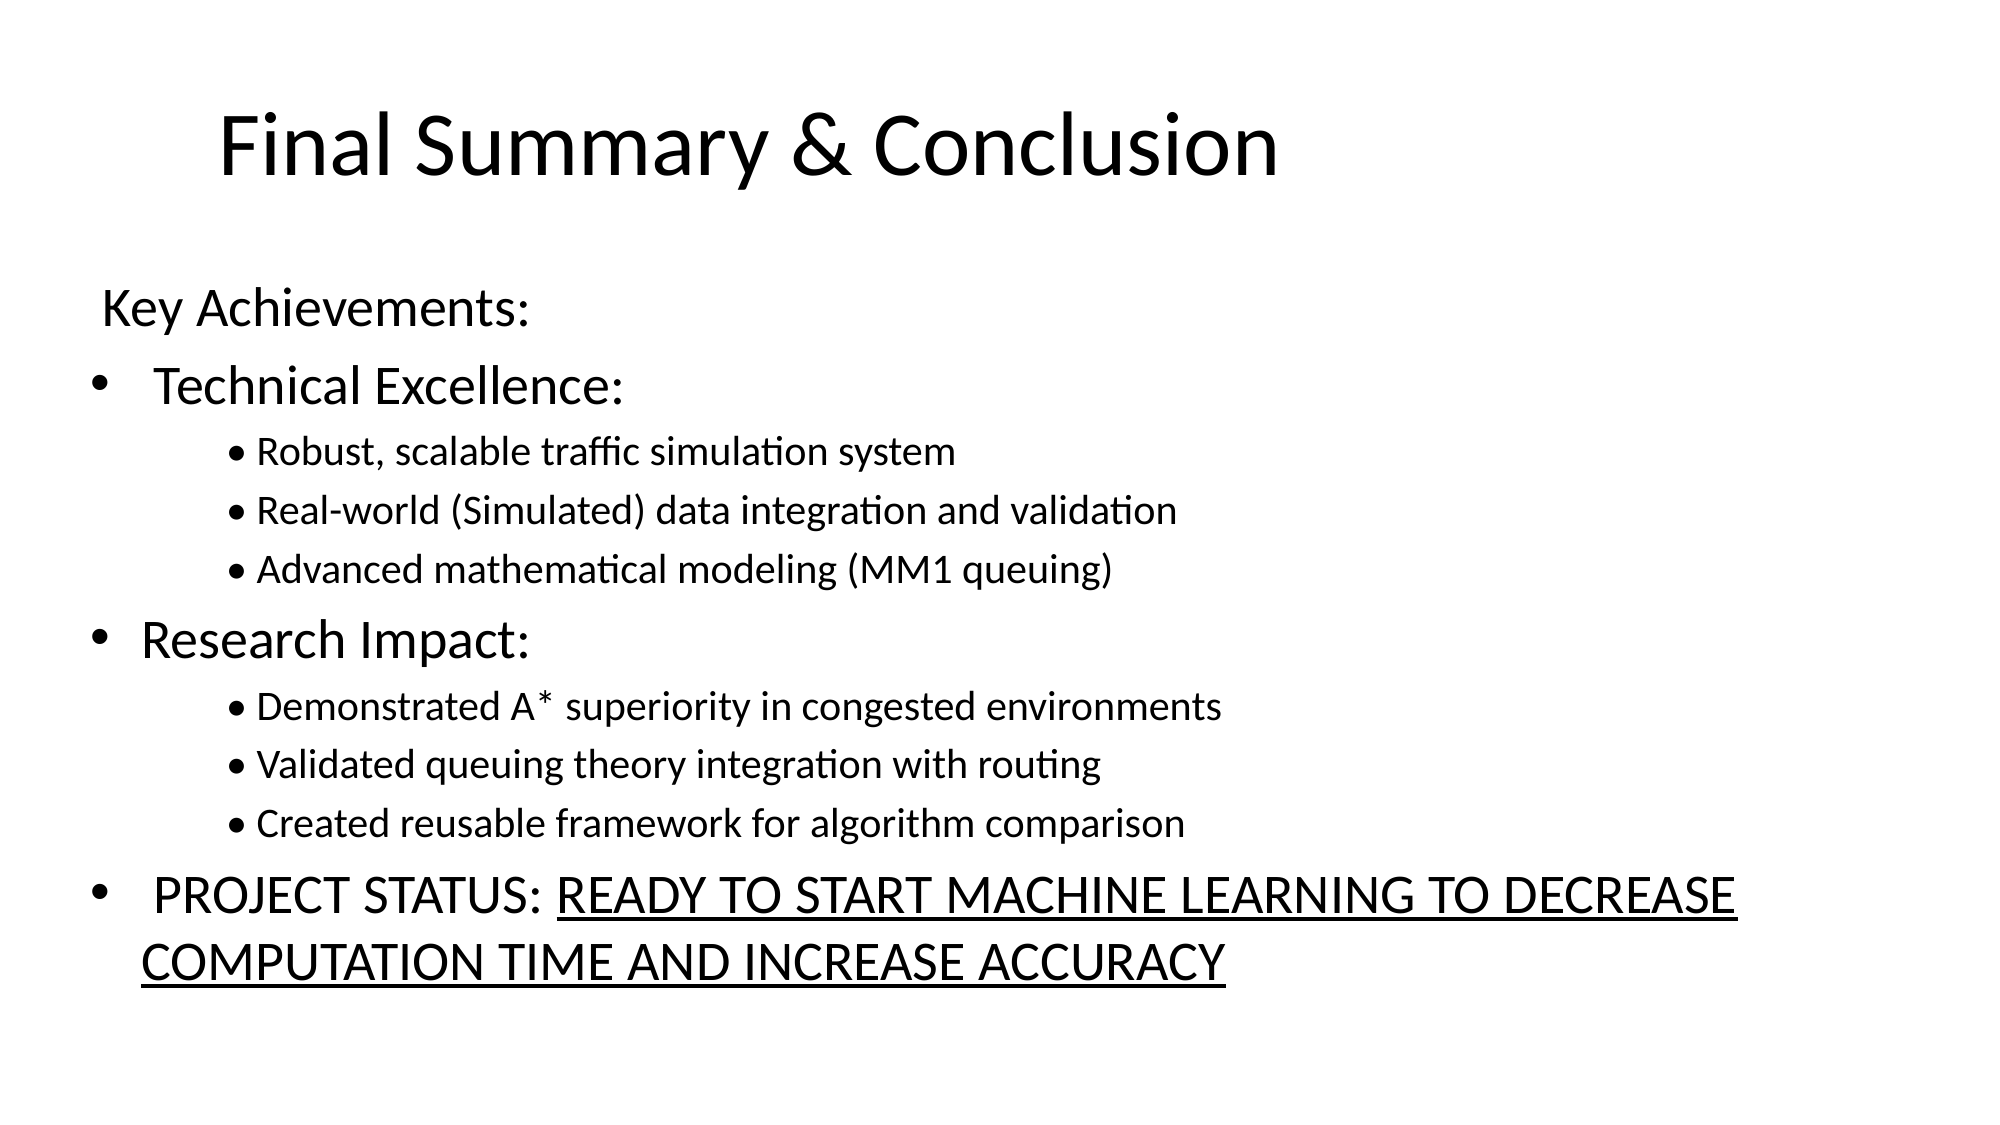

# Final Summary & Conclusion
 Key Achievements:
 Technical Excellence:
• Robust, scalable traffic simulation system
• Real-world (Simulated) data integration and validation
• Advanced mathematical modeling (MM1 queuing)
Research Impact:
• Demonstrated A* superiority in congested environments
• Validated queuing theory integration with routing
• Created reusable framework for algorithm comparison
 PROJECT STATUS: READY TO START MACHINE LEARNING TO DECREASE COMPUTATION TIME AND INCREASE ACCURACY